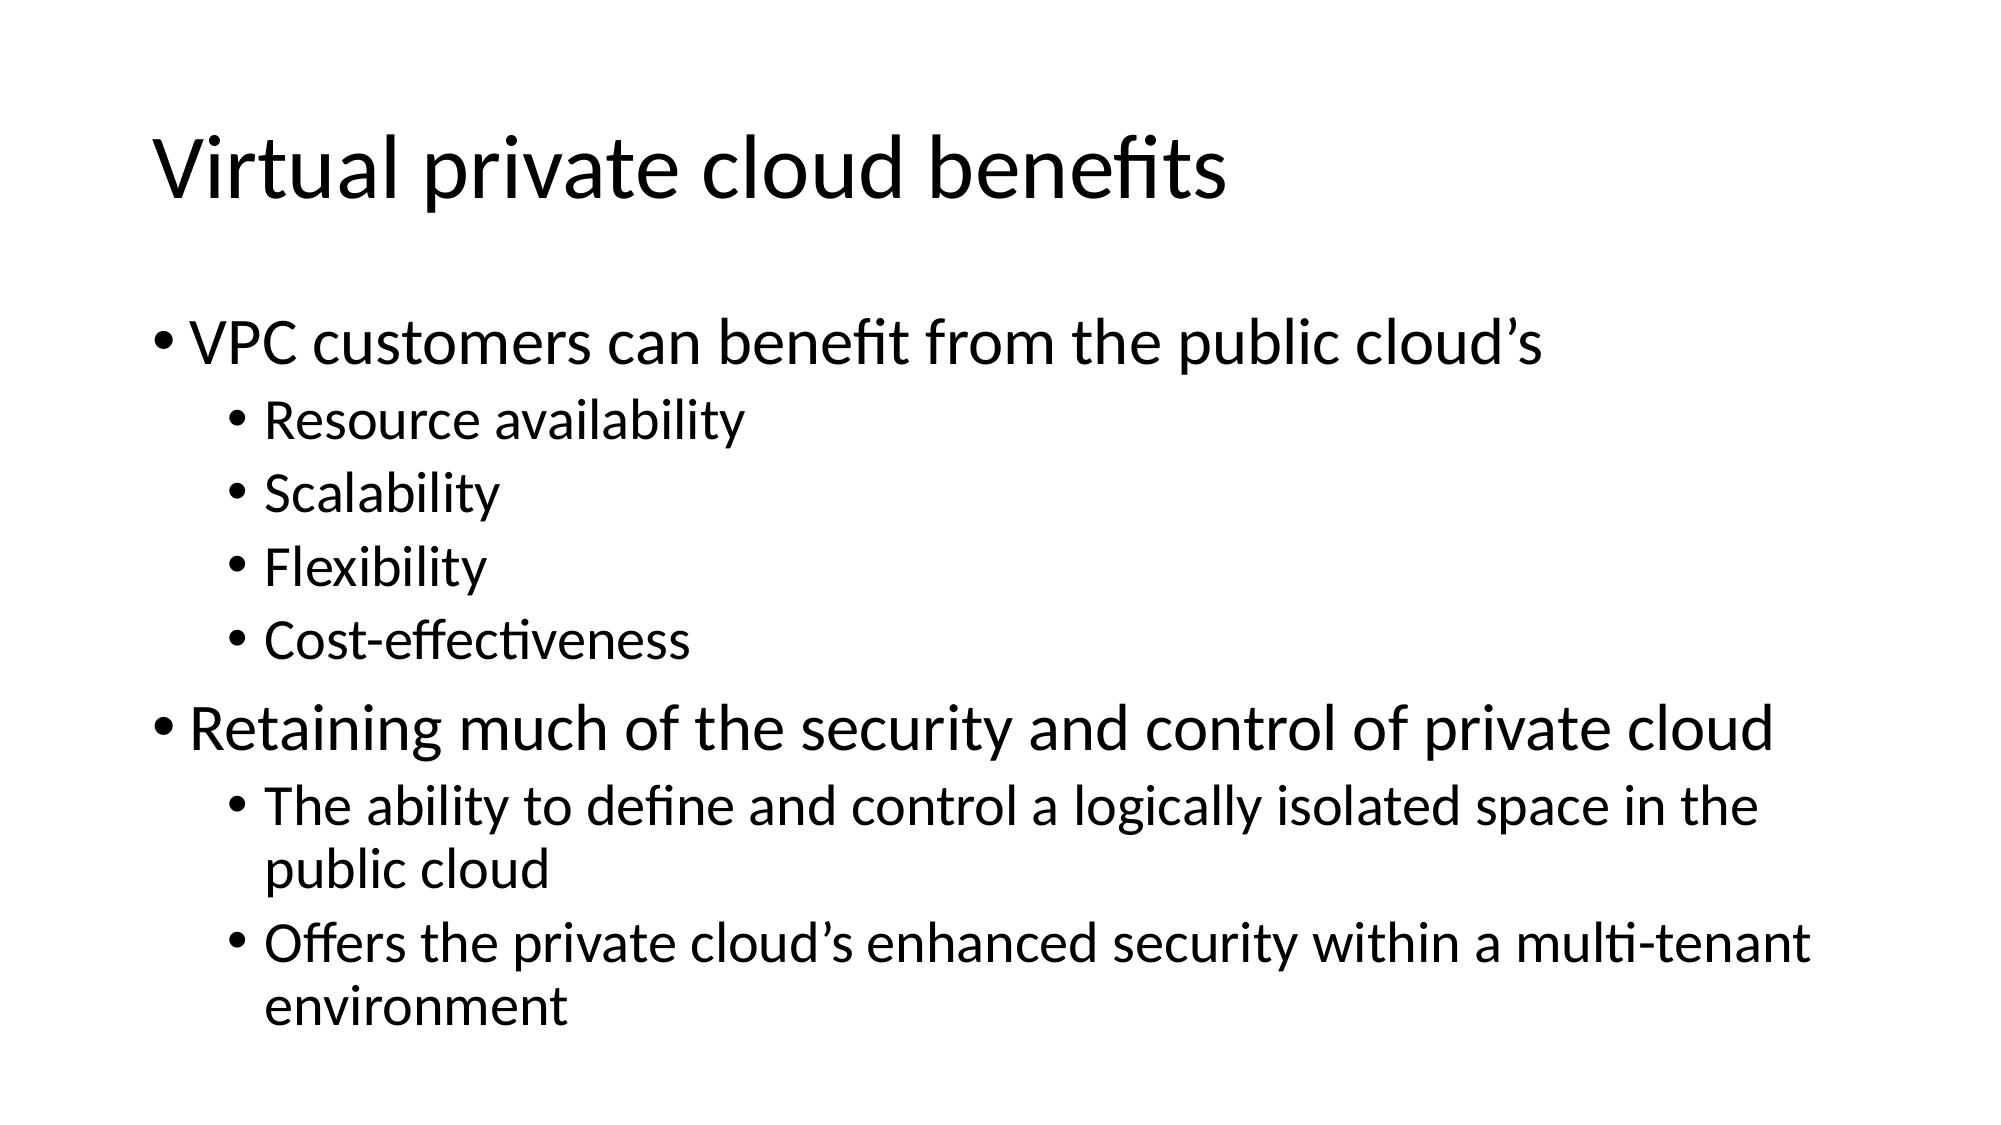

# Virtual private cloud benefits
VPC customers can benefit from the public cloud’s
Resource availability
Scalability
Flexibility
Cost-effectiveness
Retaining much of the security and control of private cloud
The ability to define and control a logically isolated space in the public cloud
Offers the private cloud’s enhanced security within a multi-tenant environment